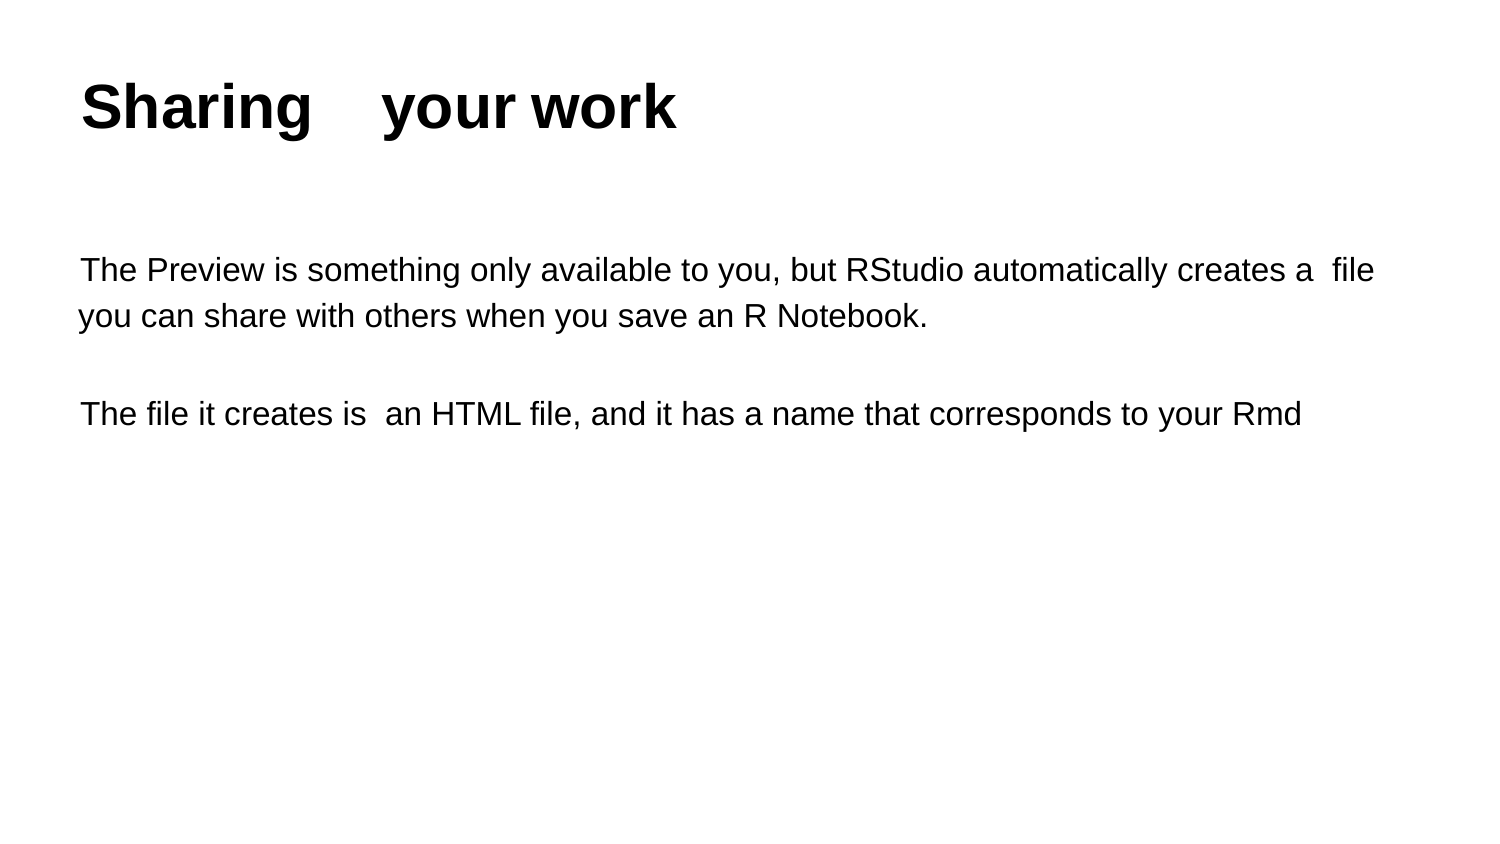

Sharing	your	work
# The Preview is something only available to you, but RStudio automatically creates a  file you can share with others when you save an R Notebook.

The file it creates is  an HTML file, and it has a name that corresponds to your Rmd